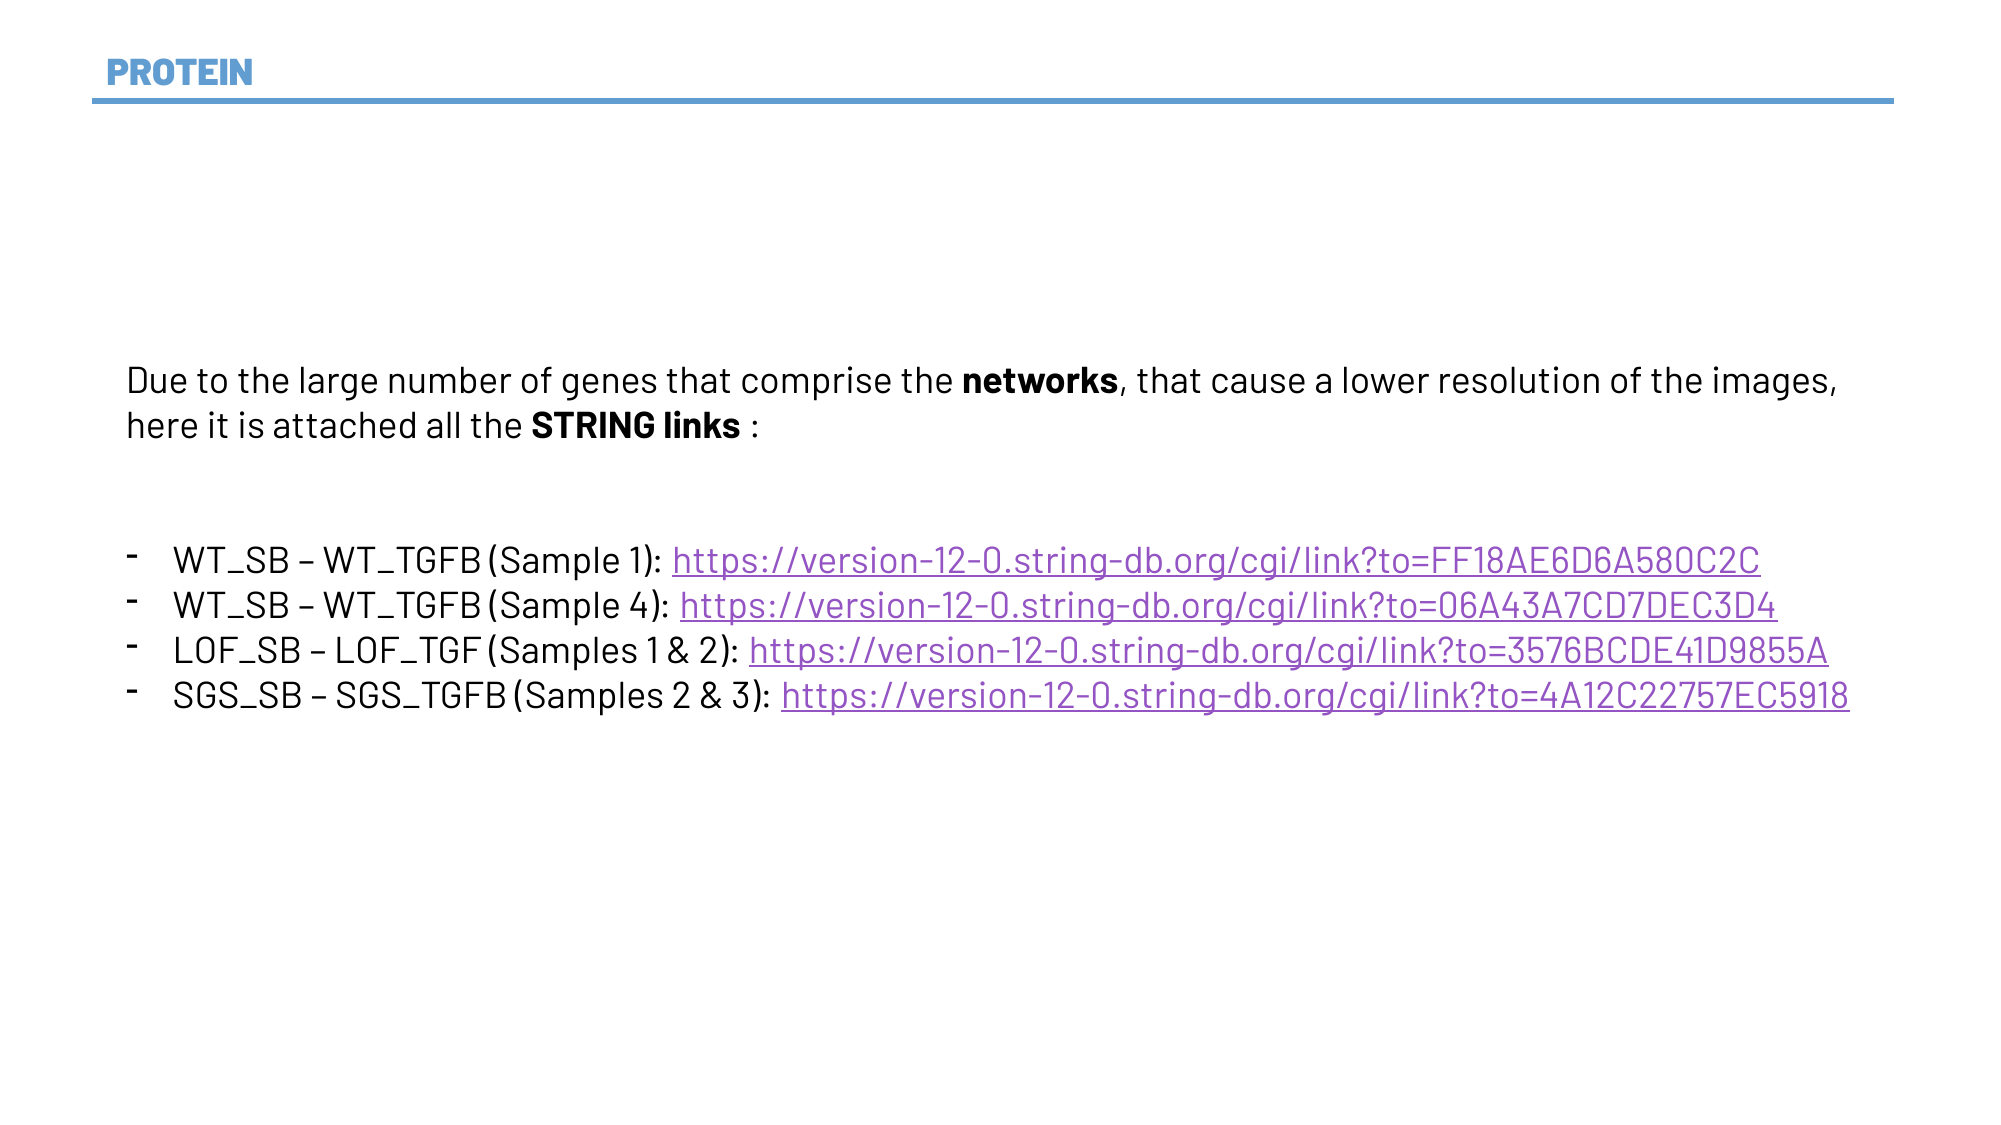

PROTEIN
Due to the large number of genes that comprise the networks, that cause a lower resolution of the images, here it is attached all the STRING links :

WT_SB – WT_TGFB (Sample 1): https://version-12-0.string-db.org/cgi/link?to=FF18AE6D6A580C2C
WT_SB – WT_TGFB (Sample 4): https://version-12-0.string-db.org/cgi/link?to=06A43A7CD7DEC3D4
LOF_SB – LOF_TGF (Samples 1 & 2): https://version-12-0.string-db.org/cgi/link?to=3576BCDE41D9855A
SGS_SB – SGS_TGFB (Samples 2 & 3): https://version-12-0.string-db.org/cgi/link?to=4A12C22757EC5918